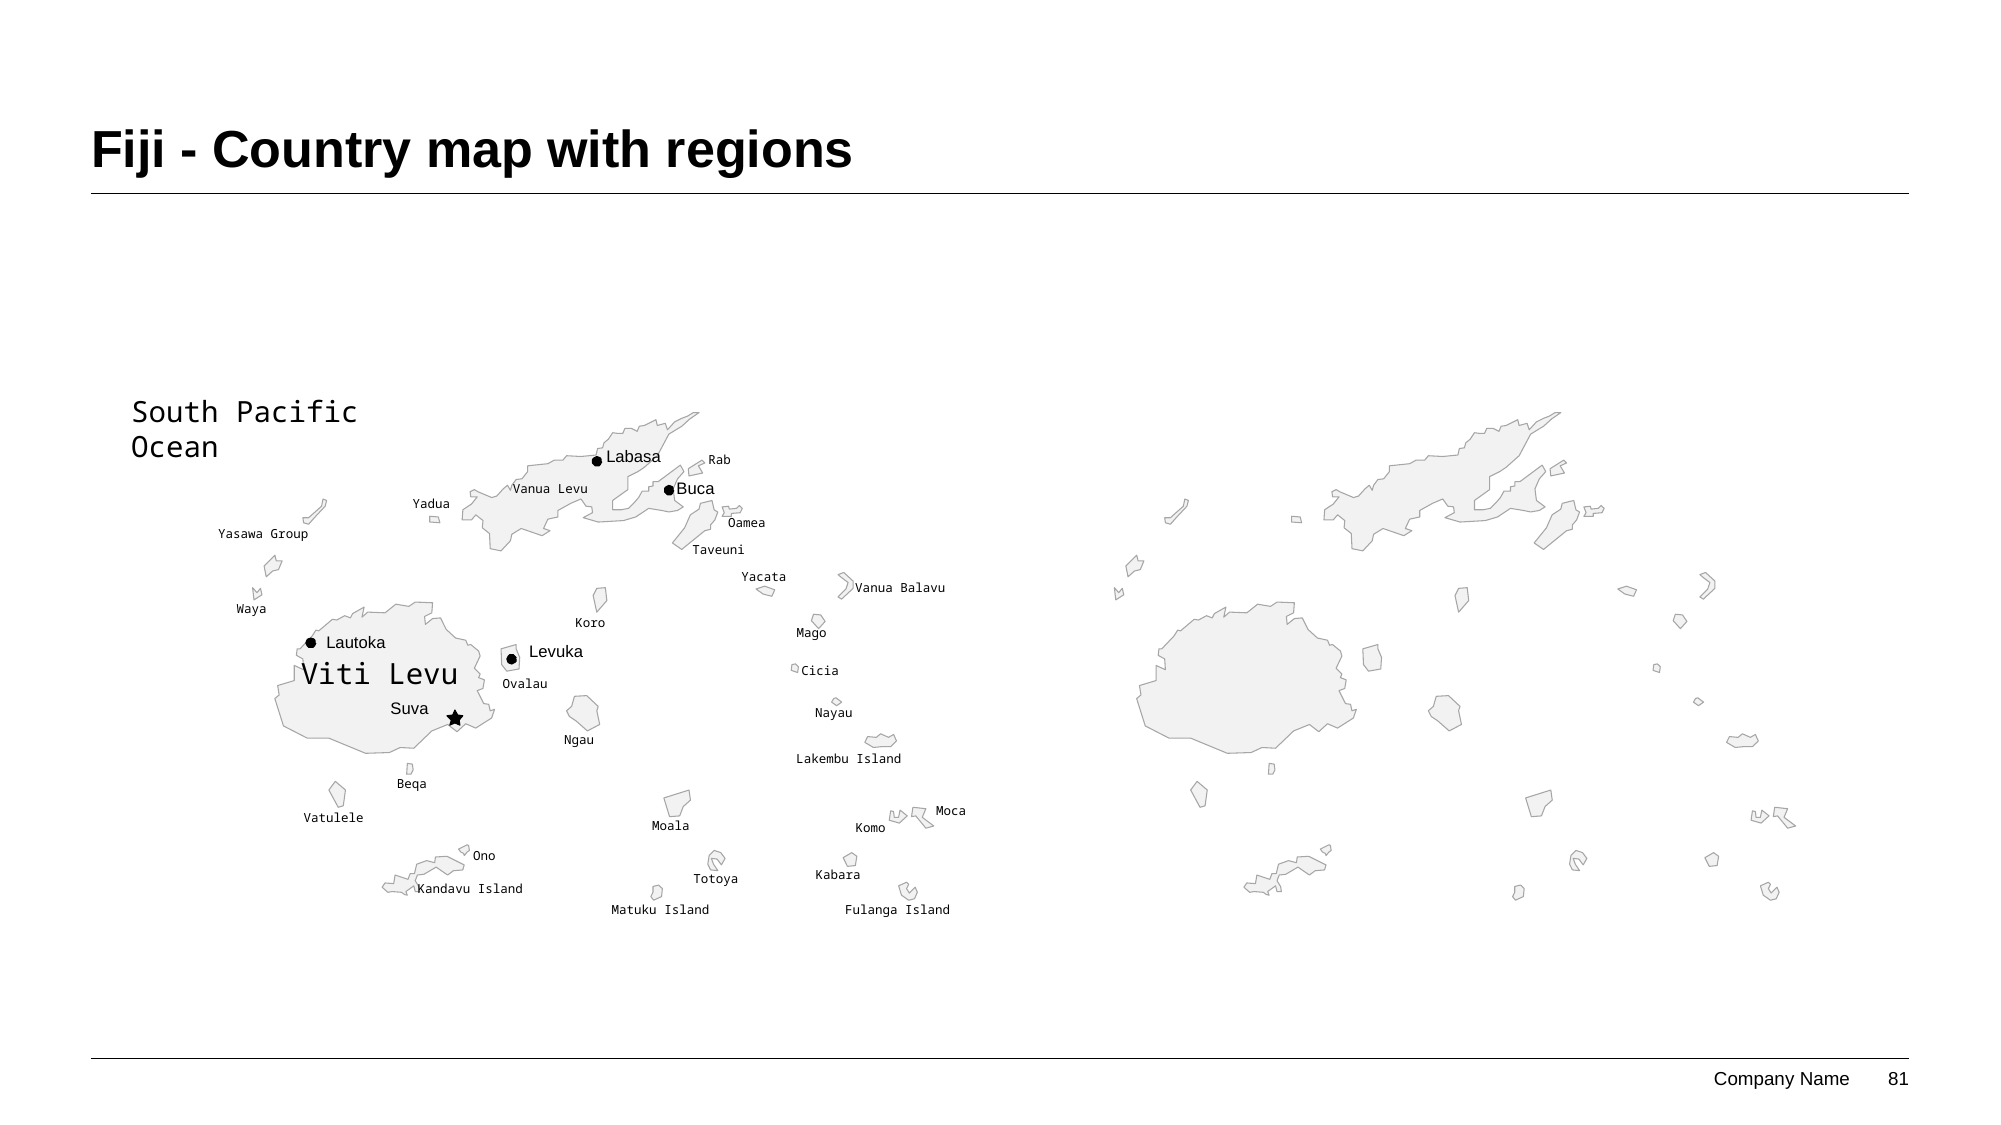

# Fiji - Country map with regions
South Pacific Ocean

Labasa
Rab

Buca
Vanua Levu

Yadua
Oamea
Yasawa Group
Taveuni
Yacata
Vanua Balavu
Waya
Koro
Mago
Lautoka

Levuka

Viti Levu
Cicia
Ovalau
Suva
Nayau

Ngau
Lakembu Island
Beqa
Moca
Vatulele
Moala
Komo
Ono
Kabara
Totoya
Kandavu Island
Matuku Island
Fulanga Island